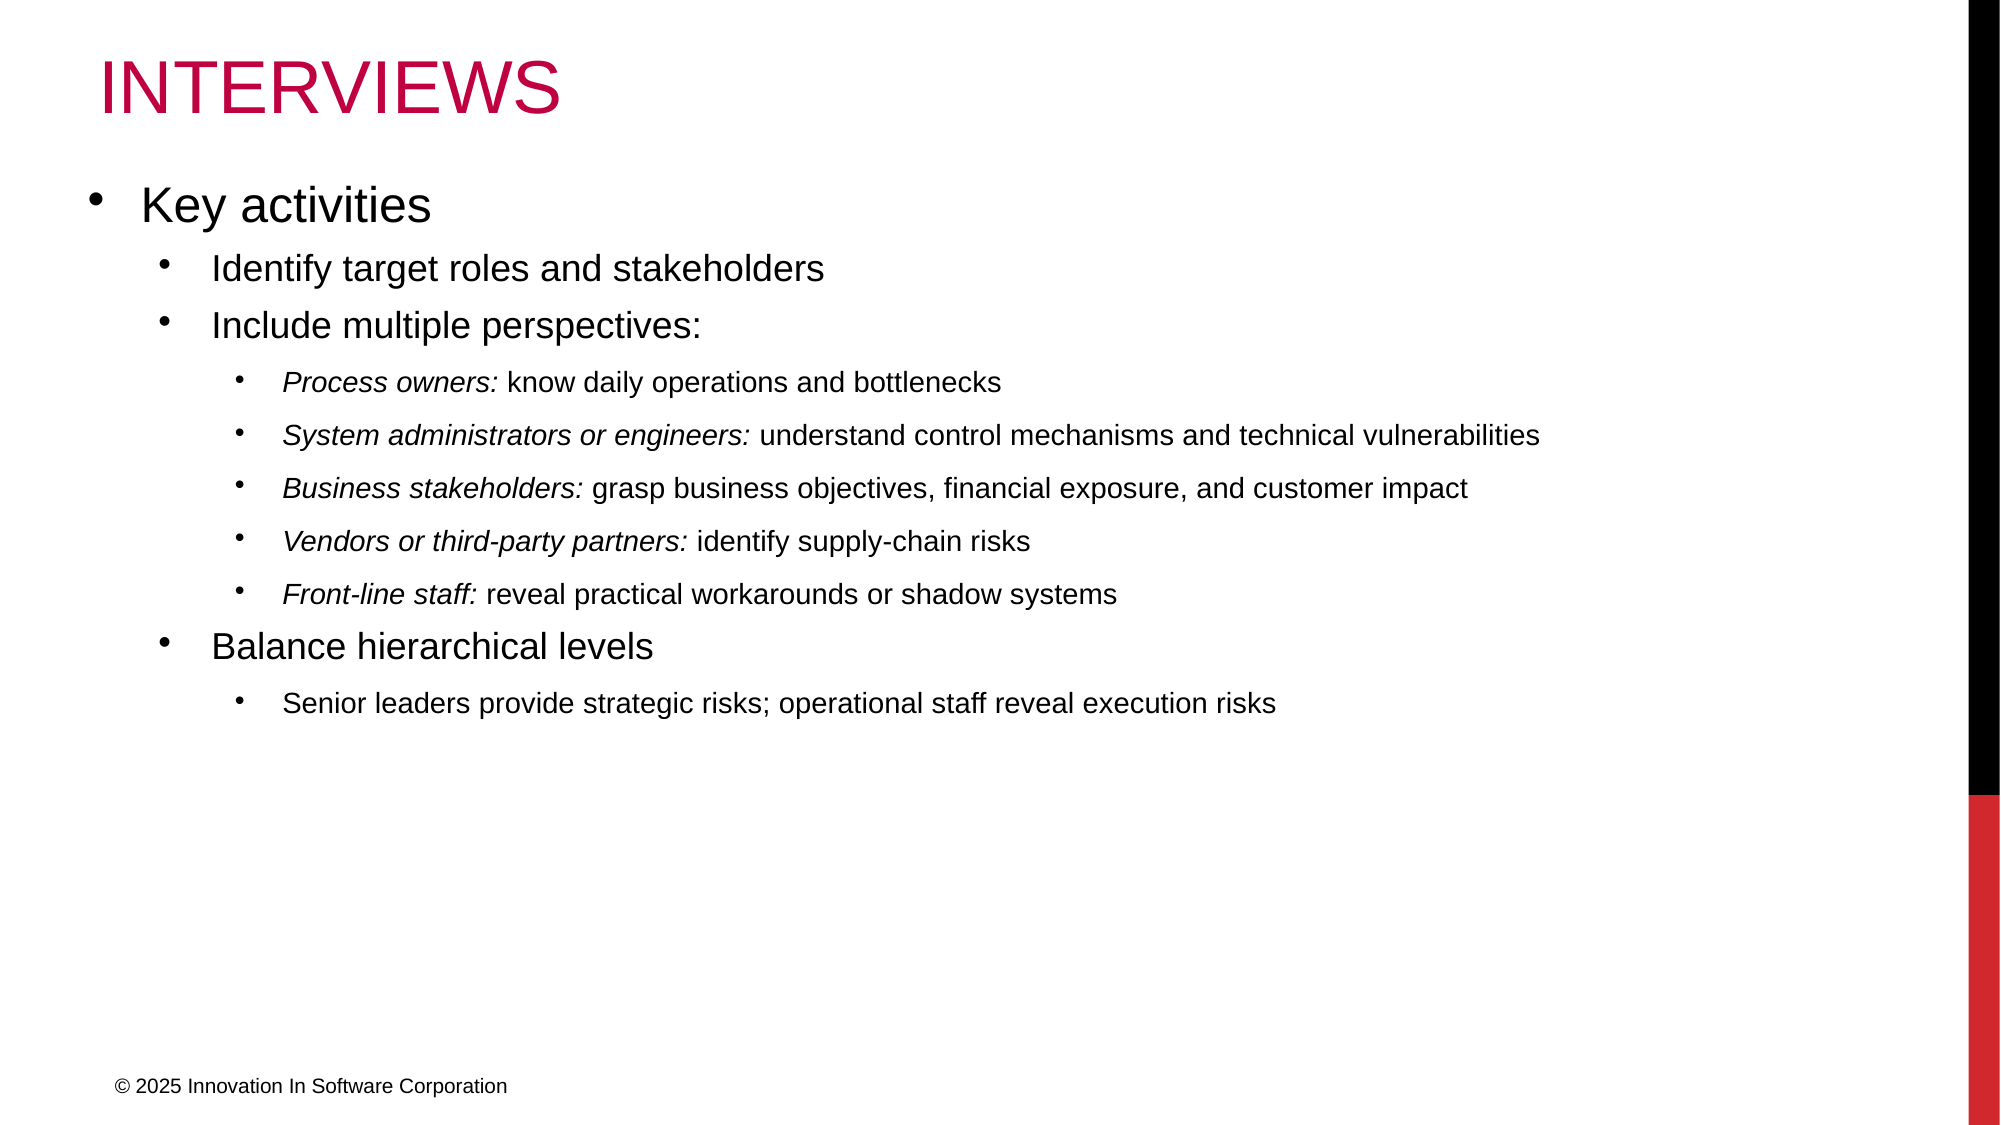

# interviews
Key activities
Identify target roles and stakeholders
Include multiple perspectives:
Process owners: know daily operations and bottlenecks
System administrators or engineers: understand control mechanisms and technical vulnerabilities
Business stakeholders: grasp business objectives, financial exposure, and customer impact
Vendors or third-party partners: identify supply-chain risks
Front-line staff: reveal practical workarounds or shadow systems
Balance hierarchical levels
Senior leaders provide strategic risks; operational staff reveal execution risks
© 2025 Innovation In Software Corporation